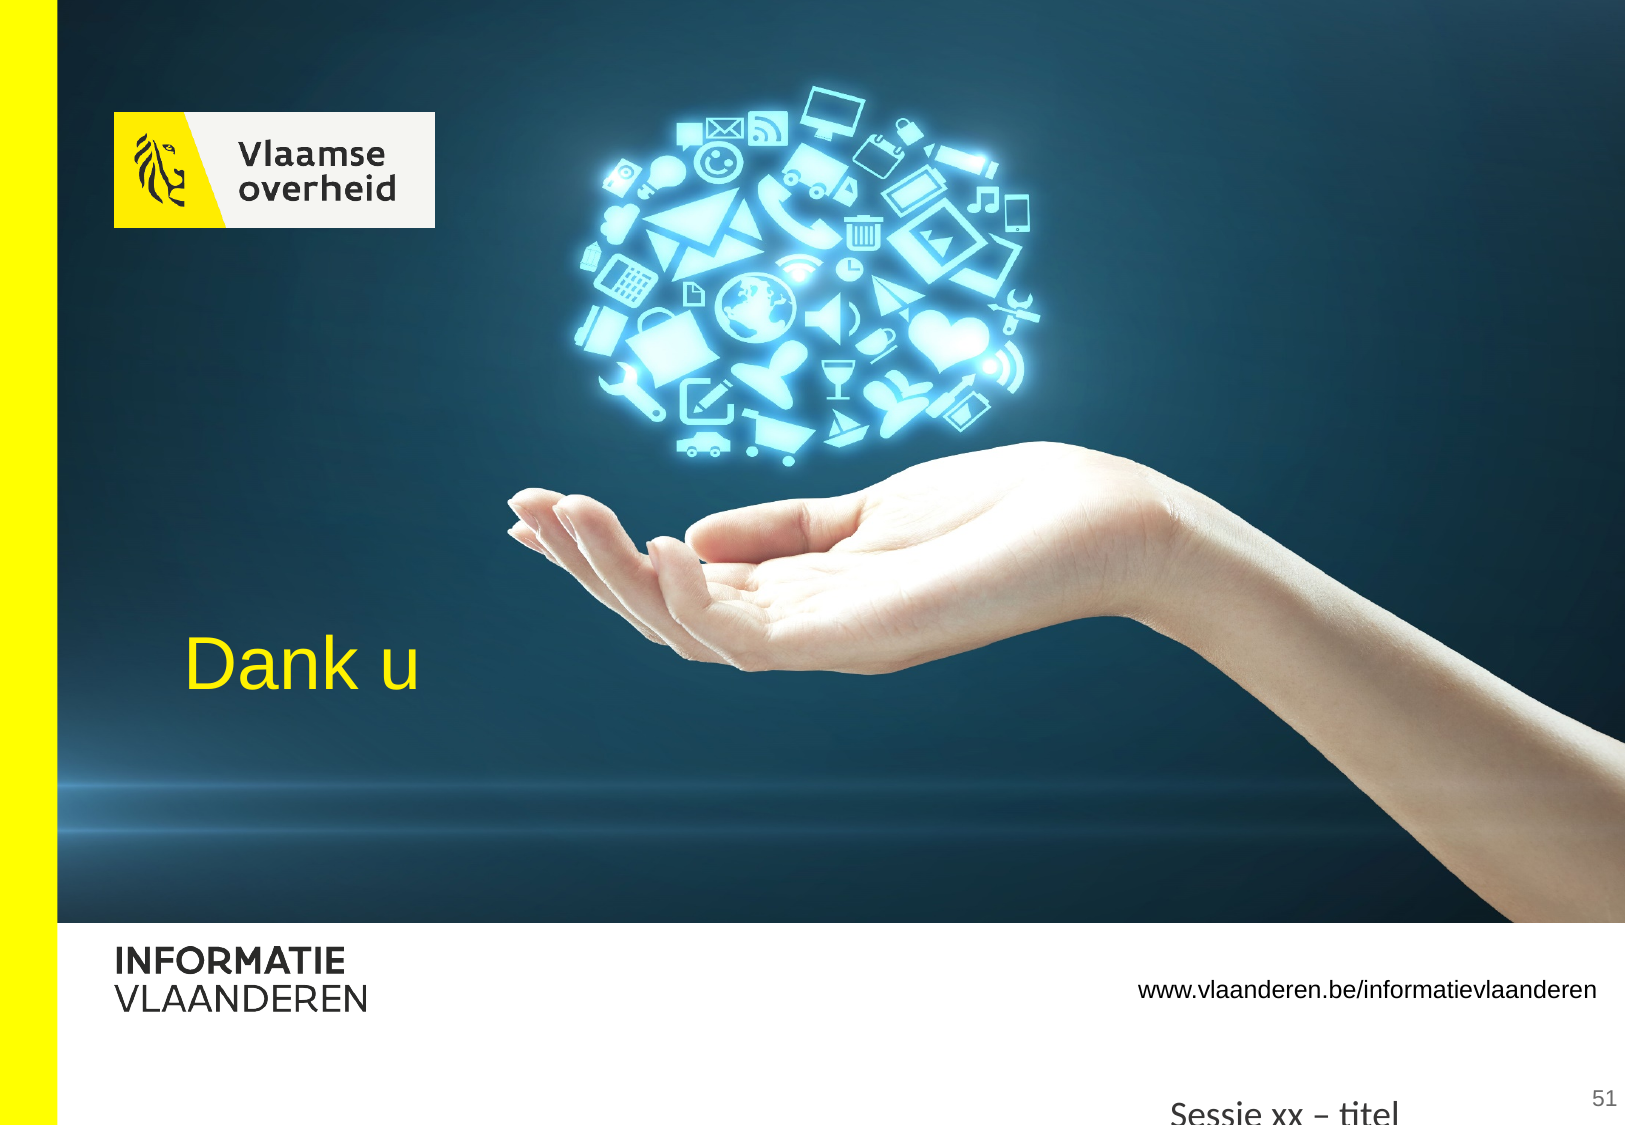

# Dank u

51
Sessie xx – titel